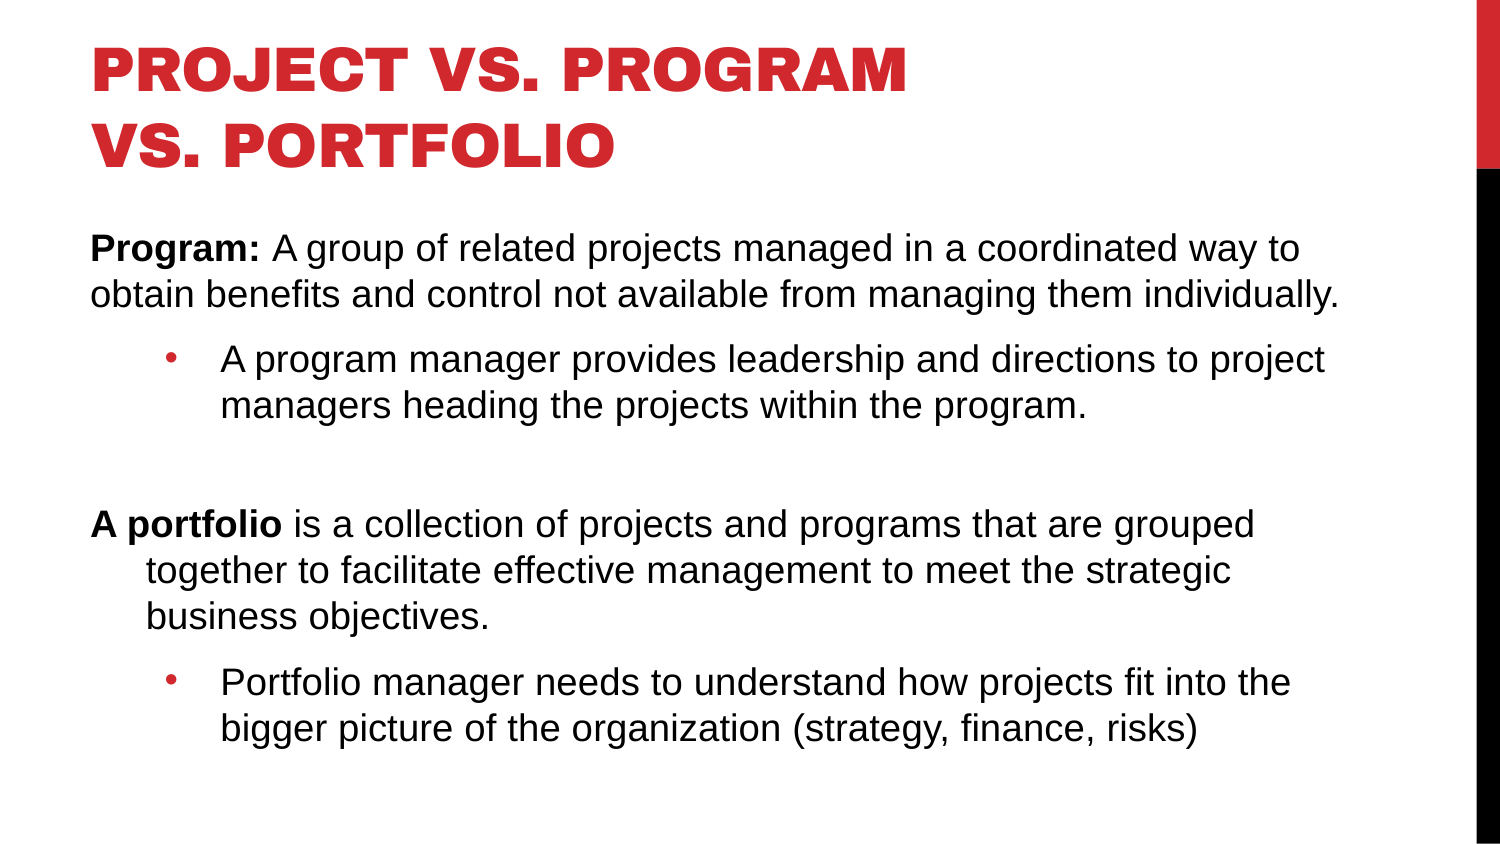

# Project vs. Program vs. Portfolio
Program: A group of related projects managed in a coordinated way to obtain benefits and control not available from managing them individually.
A program manager provides leadership and directions to project managers heading the projects within the program.

A portfolio is a collection of projects and programs that are grouped together to facilitate effective management to meet the strategic business objectives.
Portfolio manager needs to understand how projects fit into the bigger picture of the organization (strategy, finance, risks)